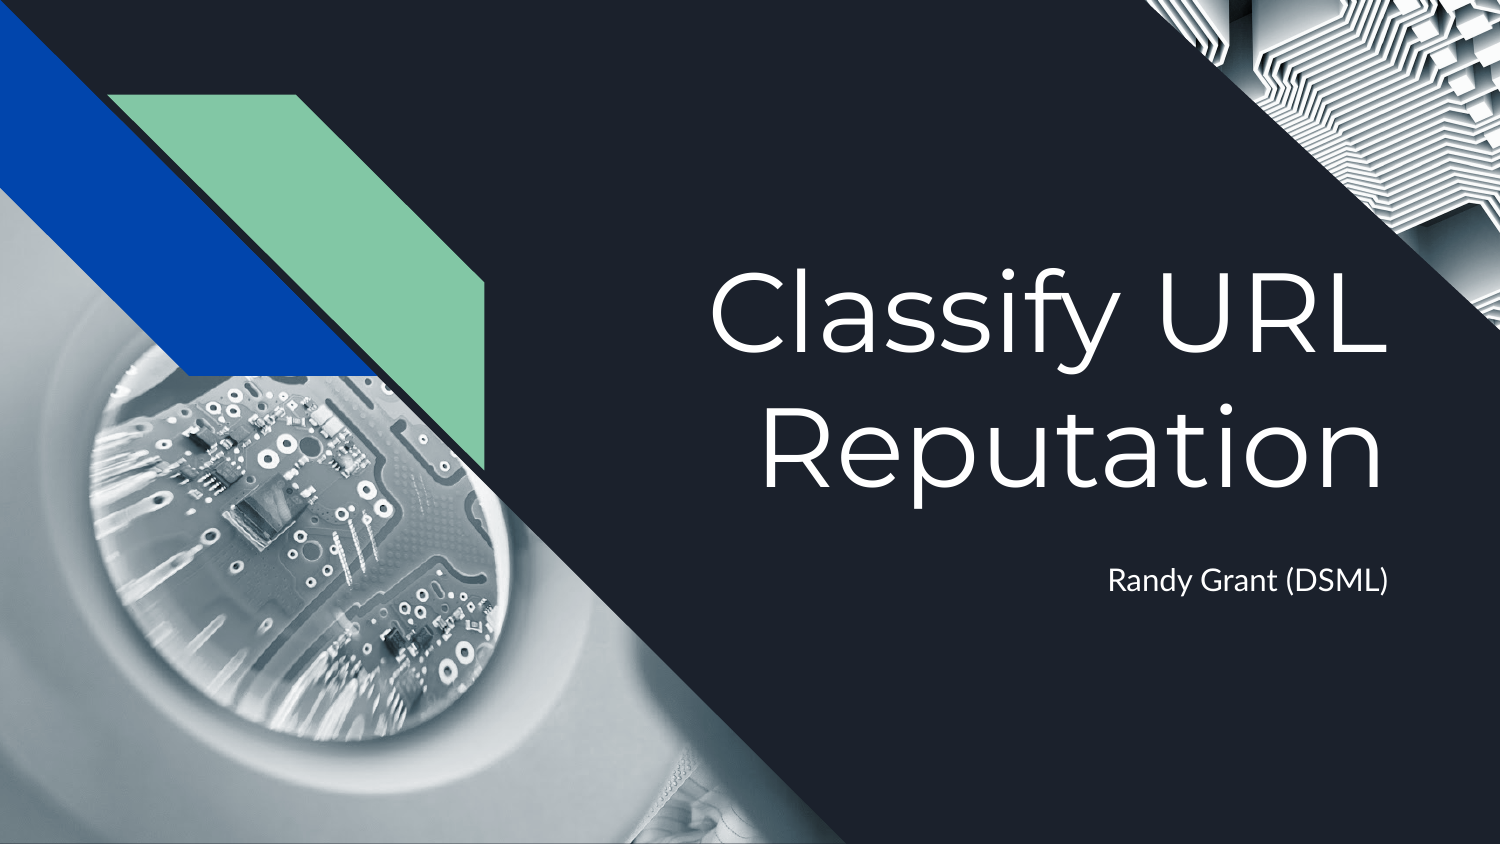

# Classify URL Reputation
Randy Grant (DSML)